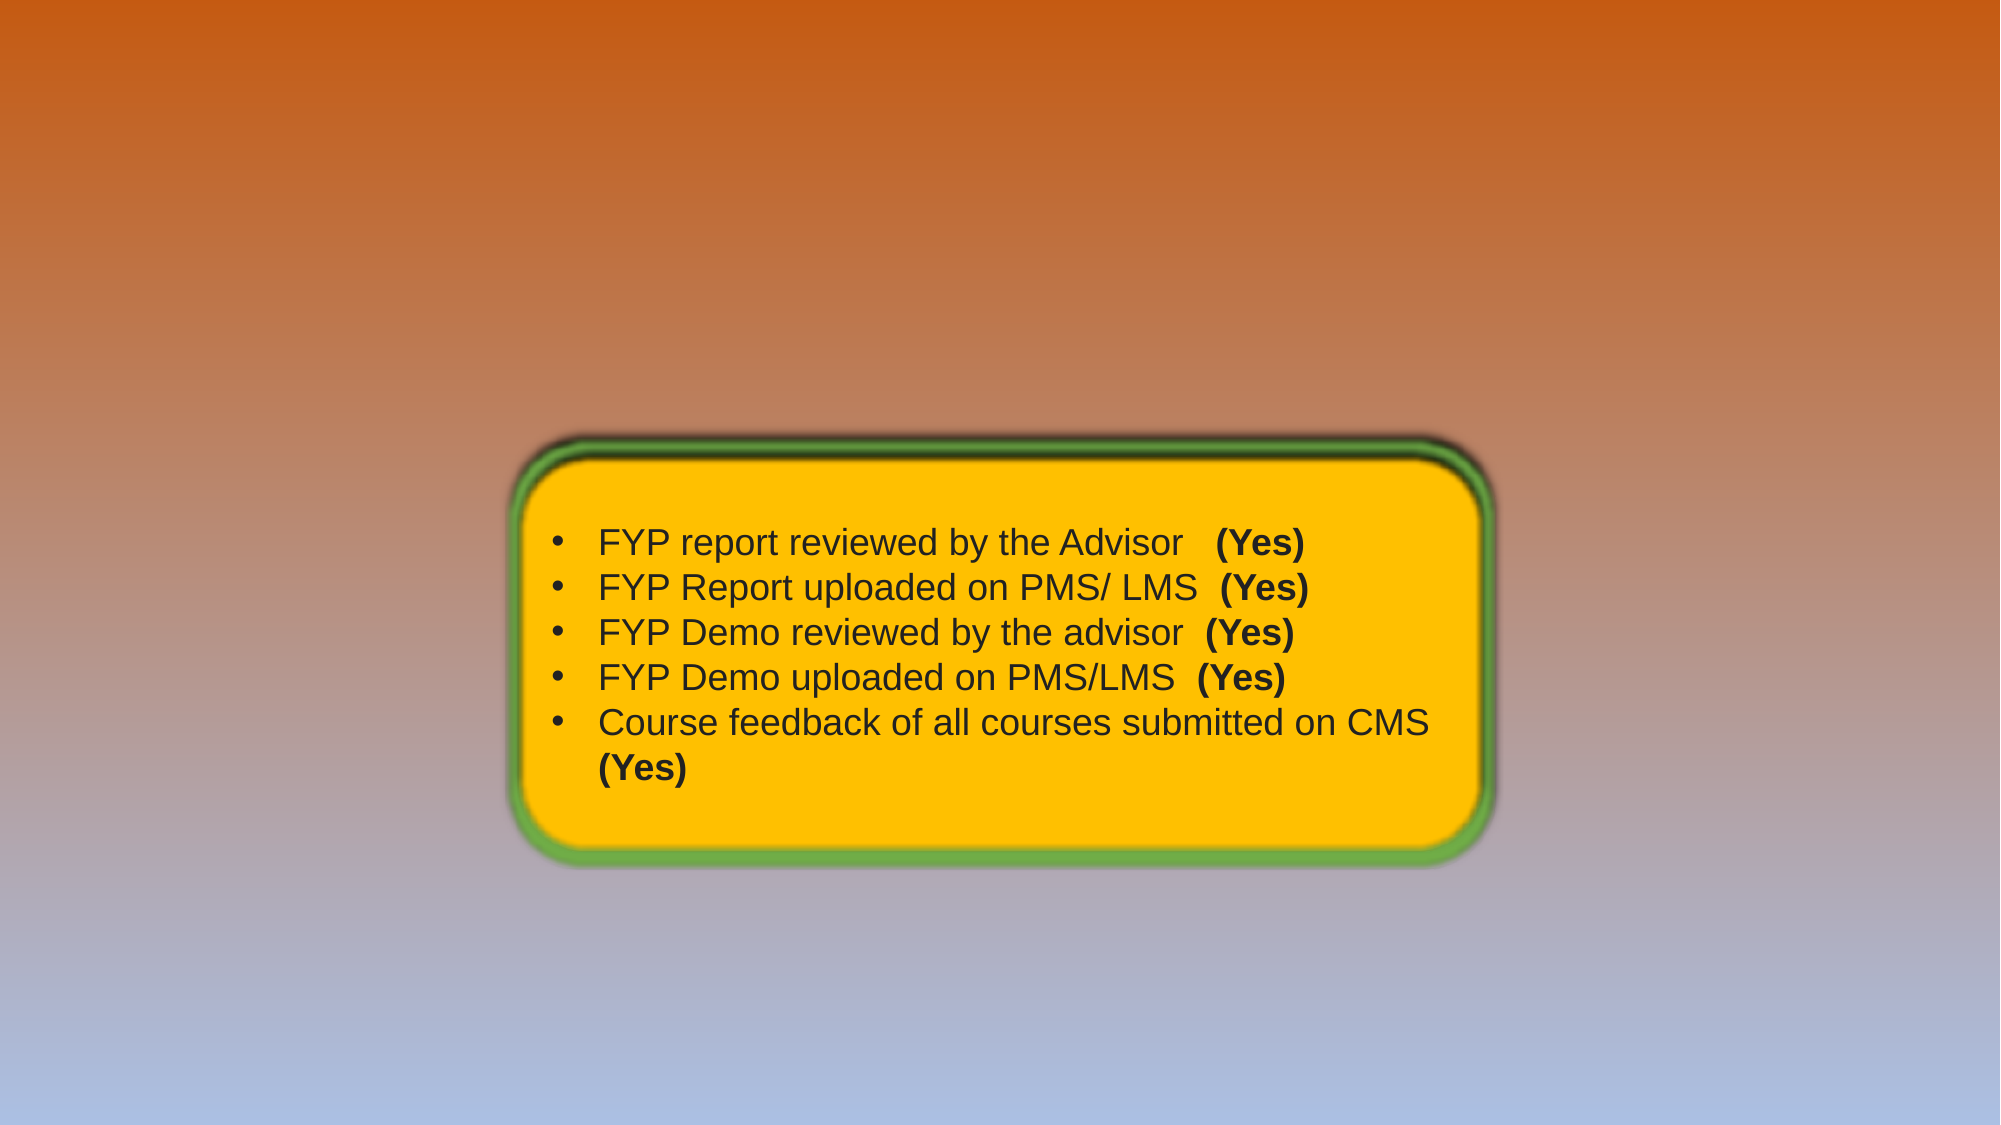

FYP report reviewed by the Advisor   (Yes)
FYP Report uploaded on PMS/ LMS  (Yes)
FYP Demo reviewed by the advisor  (Yes)
FYP Demo uploaded on PMS/LMS  (Yes)
Course feedback of all courses submitted on CMS  (Yes)